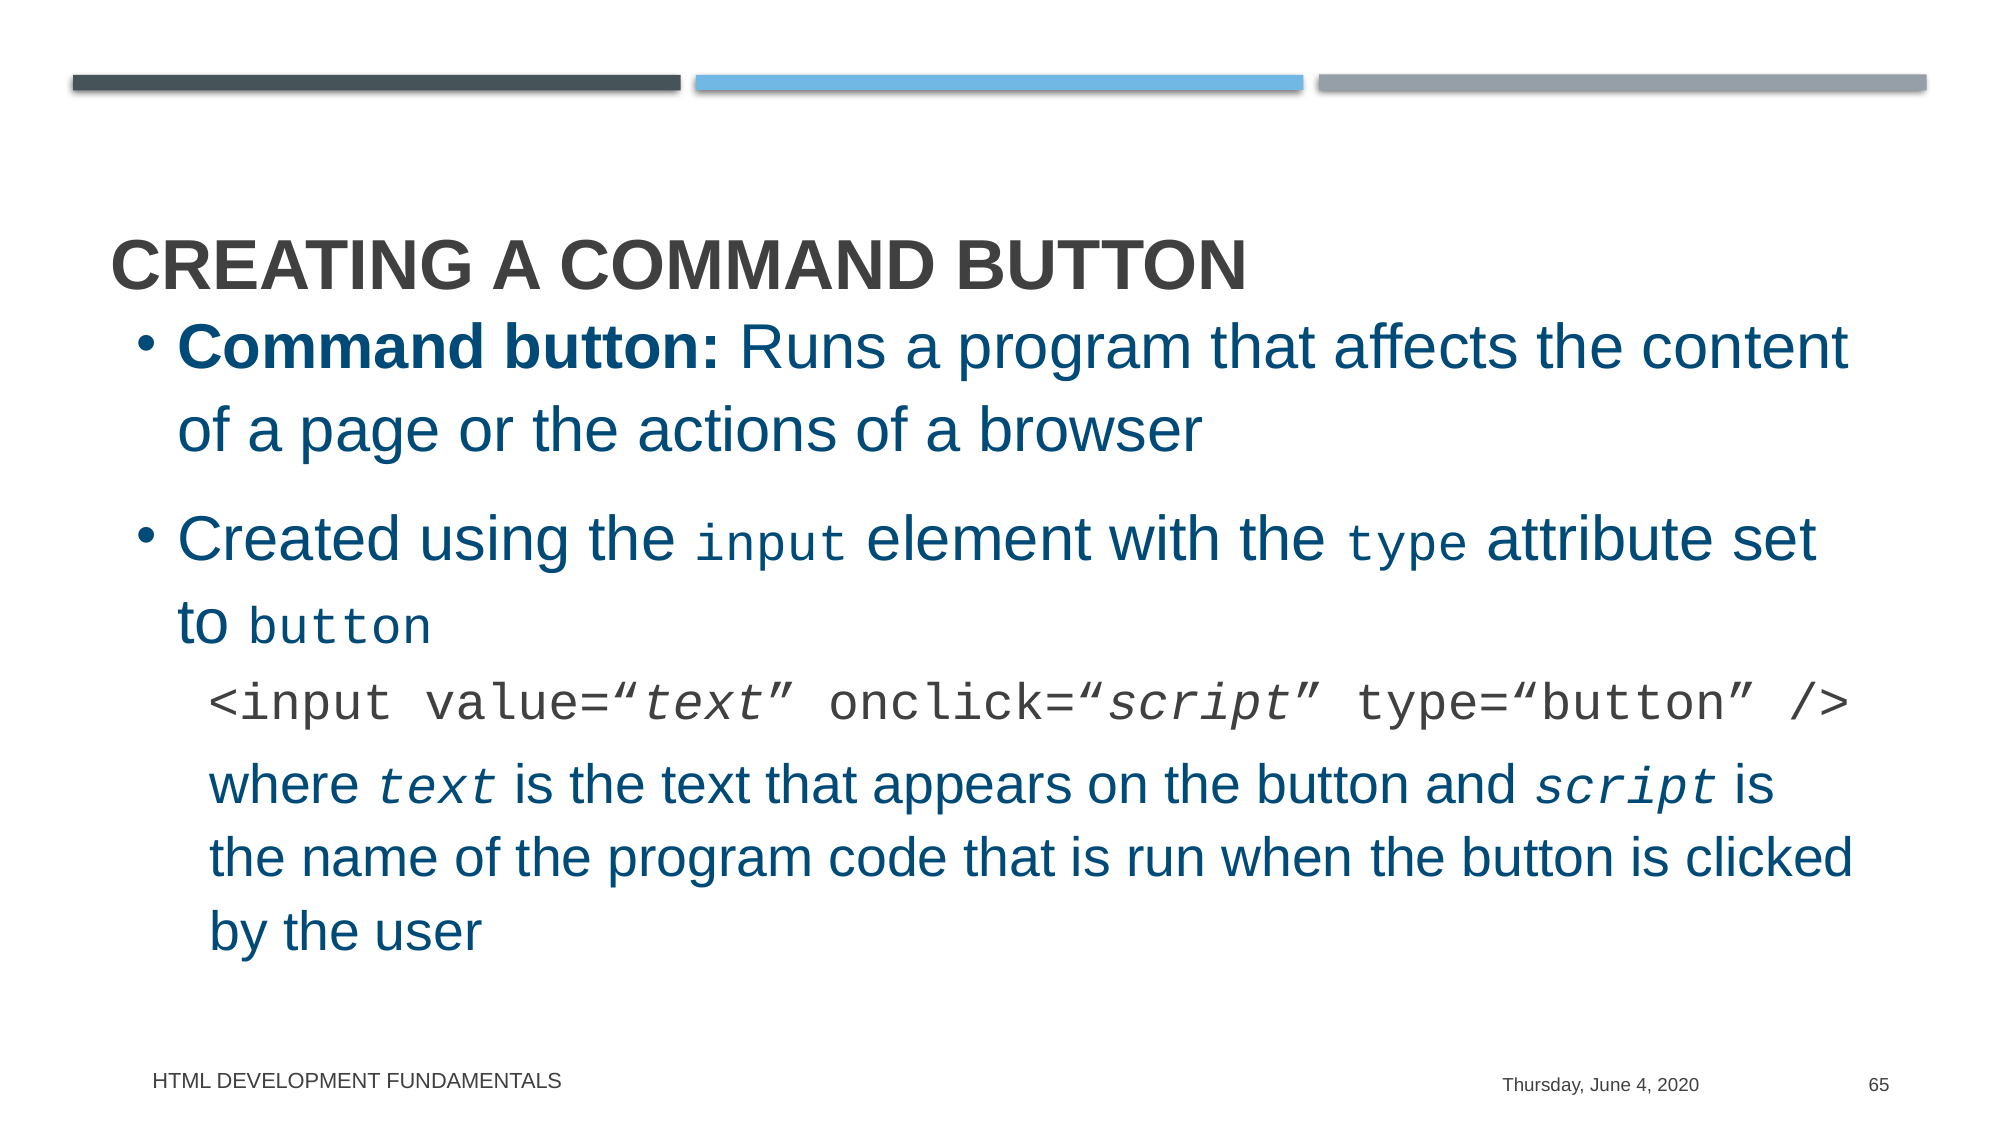

# Creating a Command Button
Command button: Runs a program that affects the content of a page or the actions of a browser
Created using the input element with the type attribute set to button
<input value=“text” onclick=“script” type=“button” />
where text is the text that appears on the button and script is the name of the program code that is run when the button is clicked by the user
HTML Development Fundamentals
Thursday, June 4, 2020
65